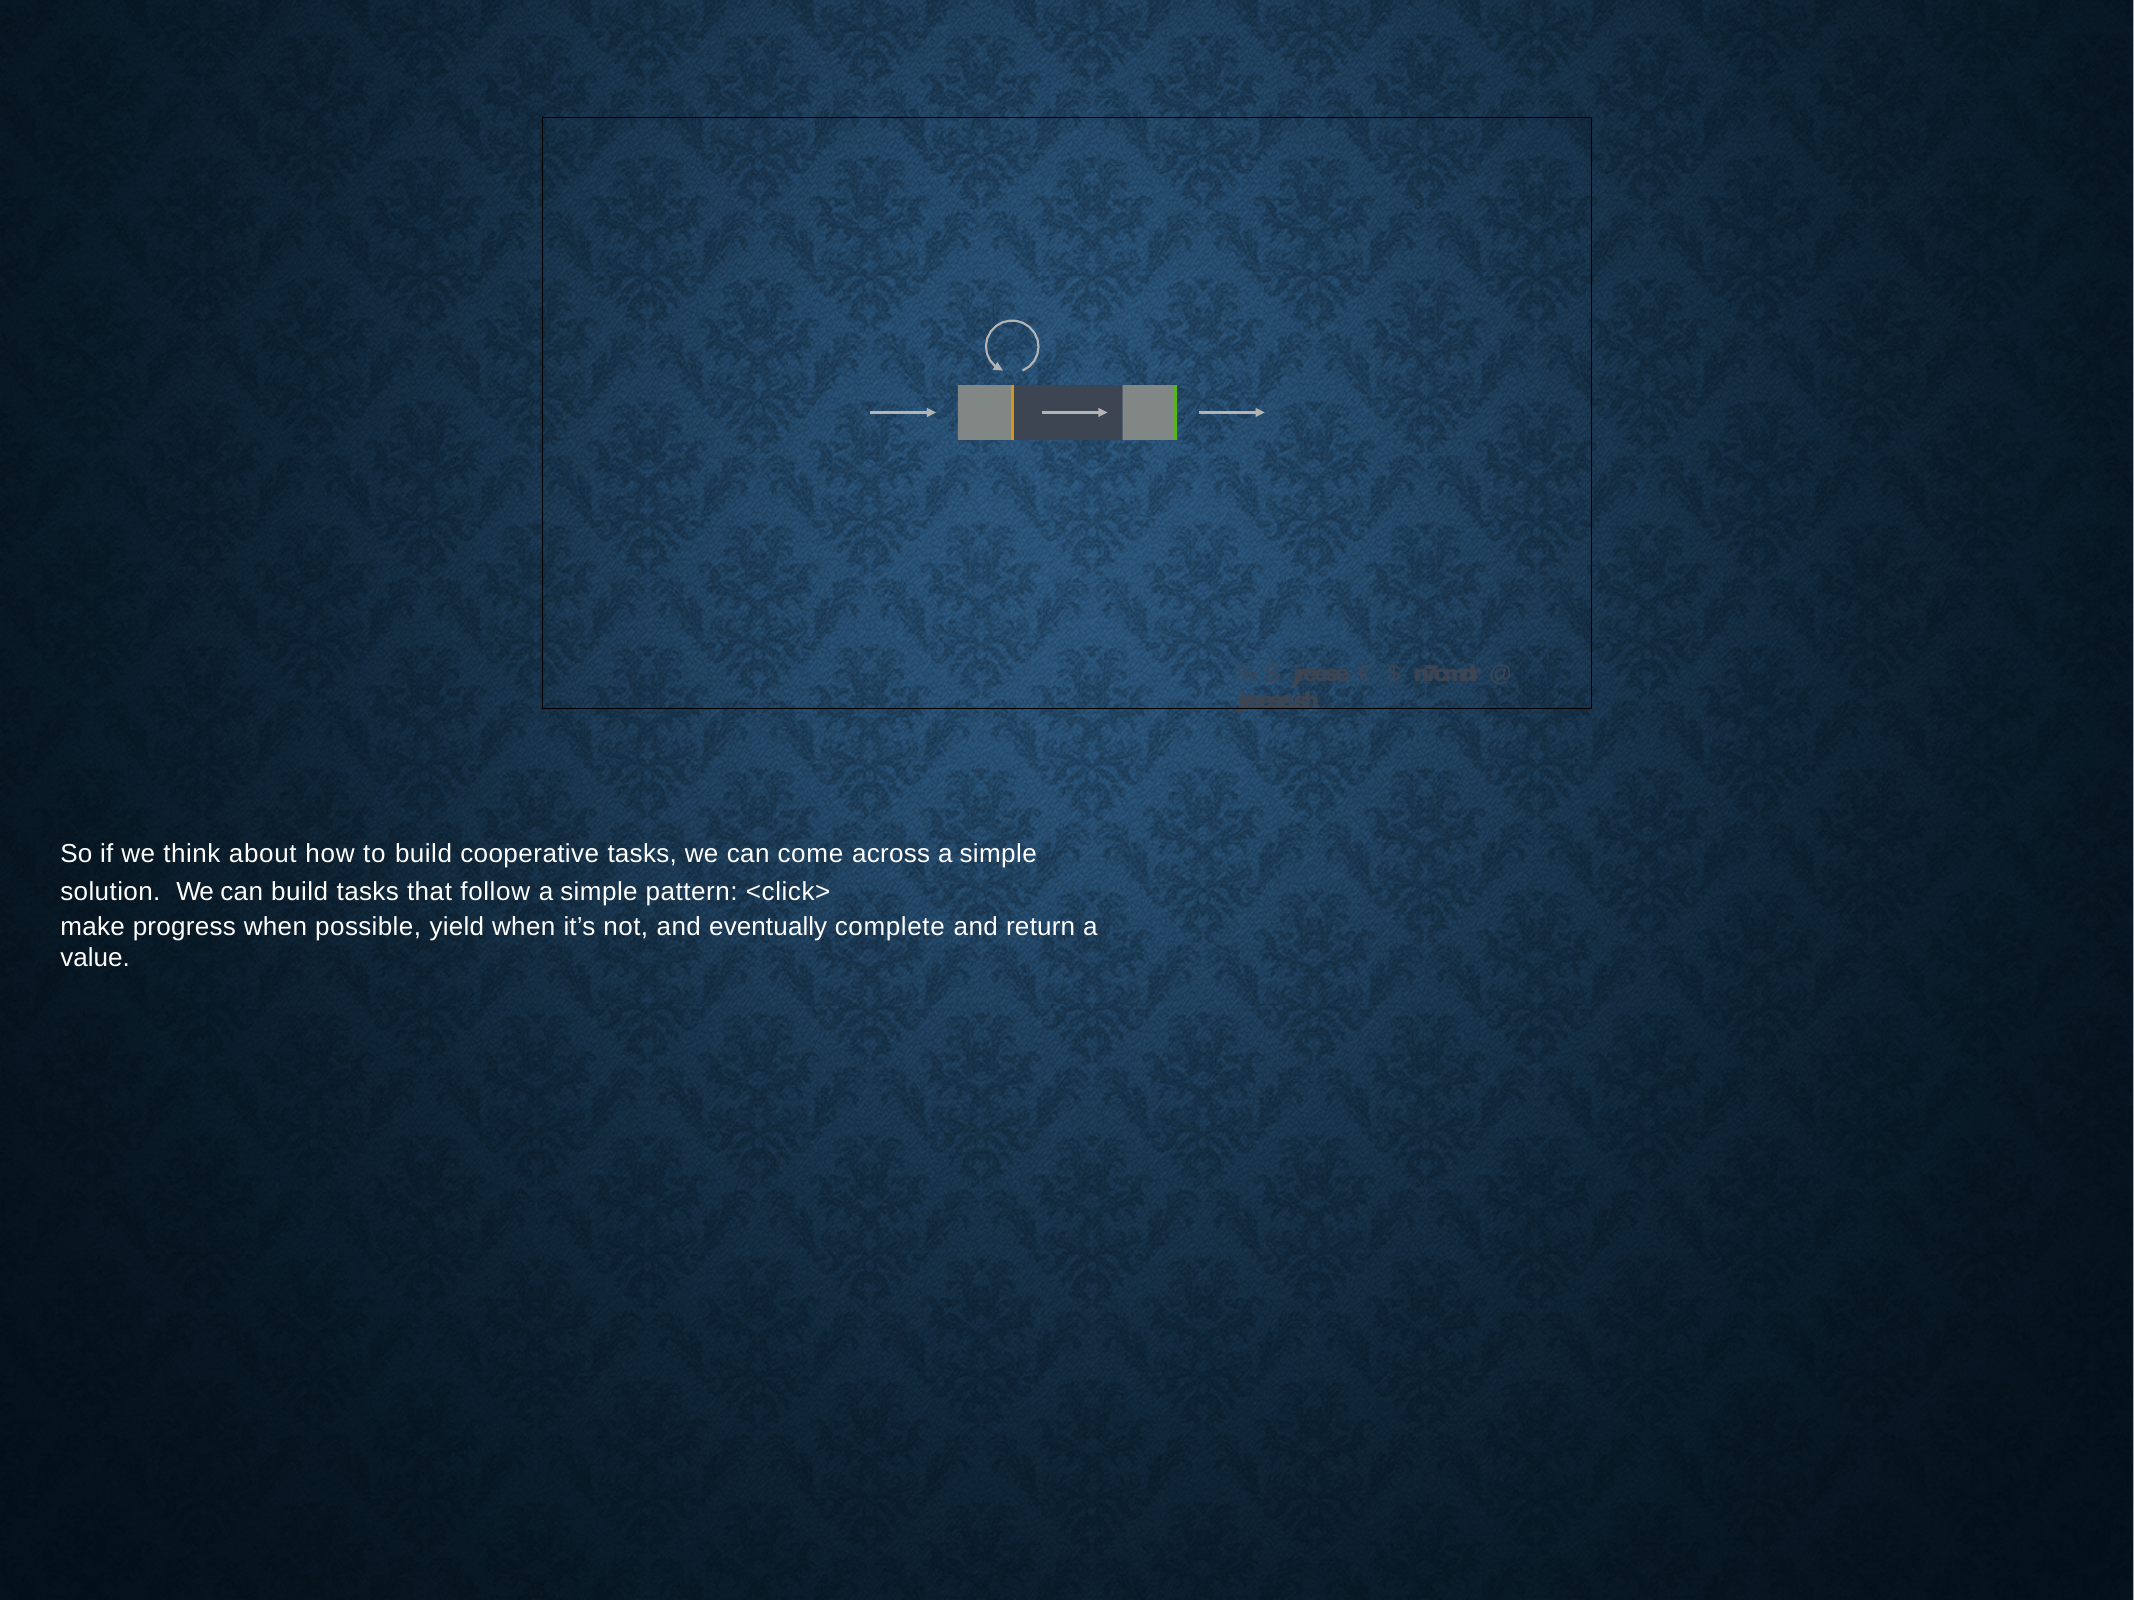

% Š jreese € $ n7cmdr @ jreese.sh
So if we think about how to build cooperative tasks, we can come across a simple solution.  We can build tasks that follow a simple pattern: <click>
make progress when possible, yield when it’s not, and eventually complete and return a value.